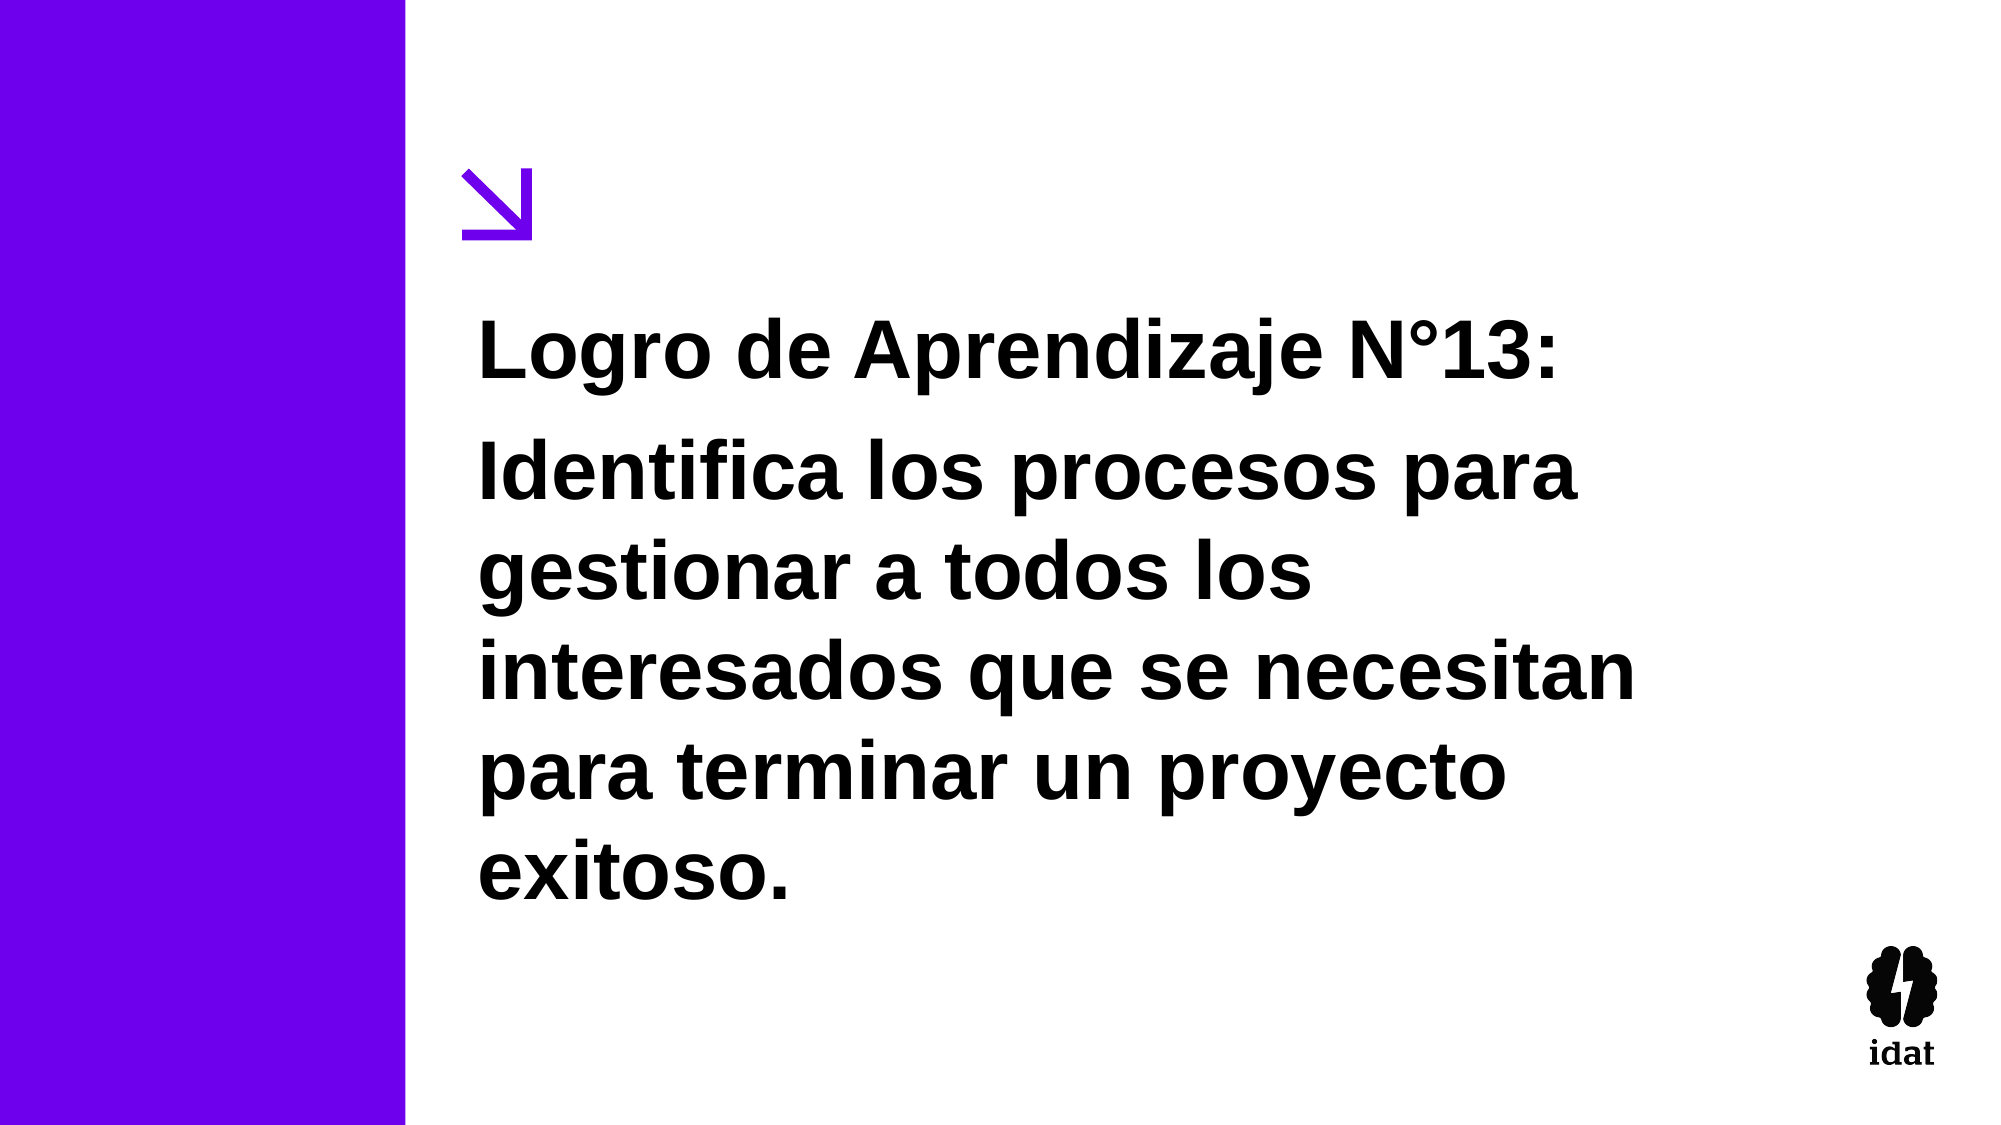

Logro de Aprendizaje N°13:
Identifica los procesos para gestionar a todos los interesados que se necesitan para terminar un proyecto exitoso.